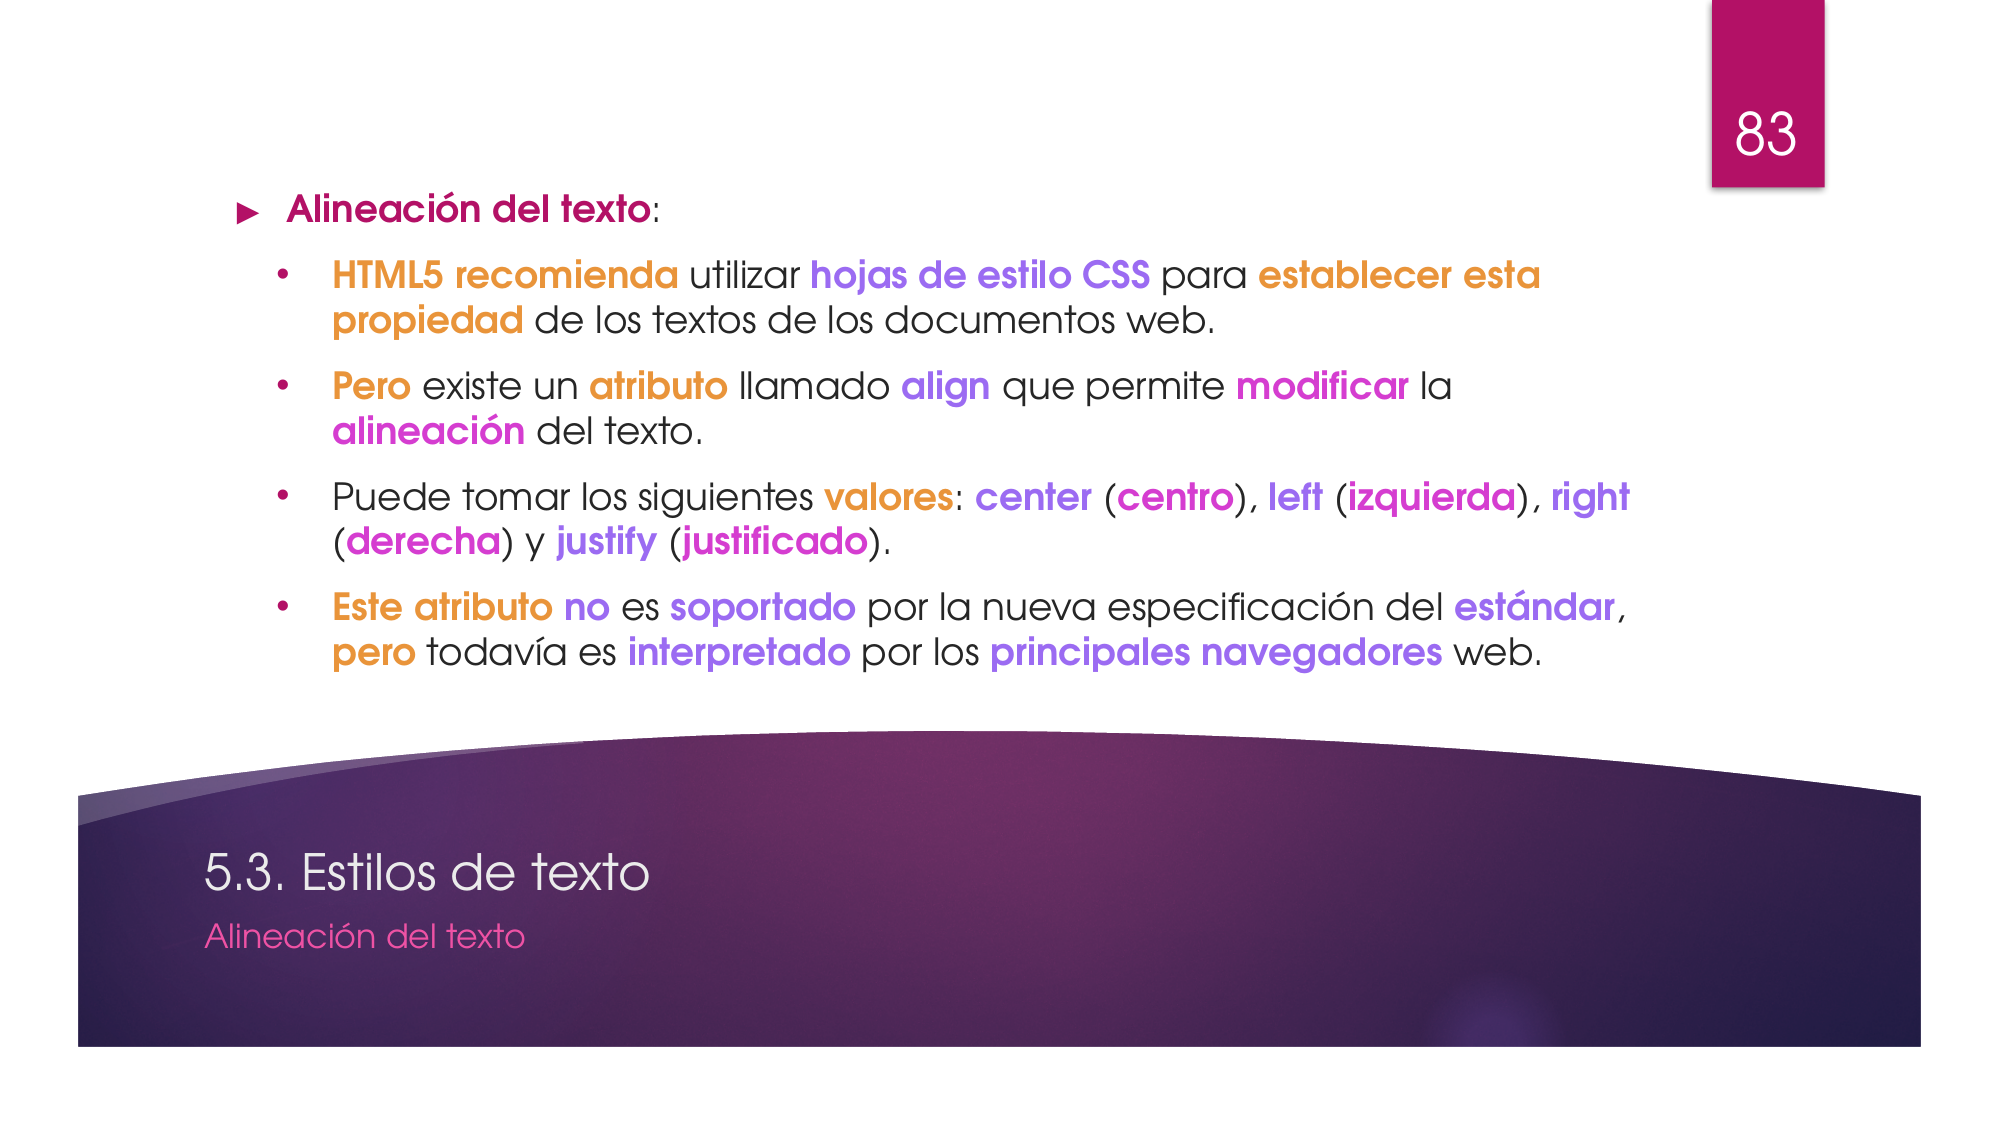

83
Alineación del texto:
HTML5 recomienda utilizar hojas de estilo CSS para establecer esta propiedad de los textos de los documentos web.
Pero existe un atributo llamado align que permite modificar la alineación del texto.
Puede tomar los siguientes valores: center (centro), left (izquierda), right (derecha) y justify (justificado).
Este atributo no es soportado por la nueva especificación del estándar, pero todavía es interpretado por los principales navegadores web.
# 5.3. Estilos de texto
Alineación del texto